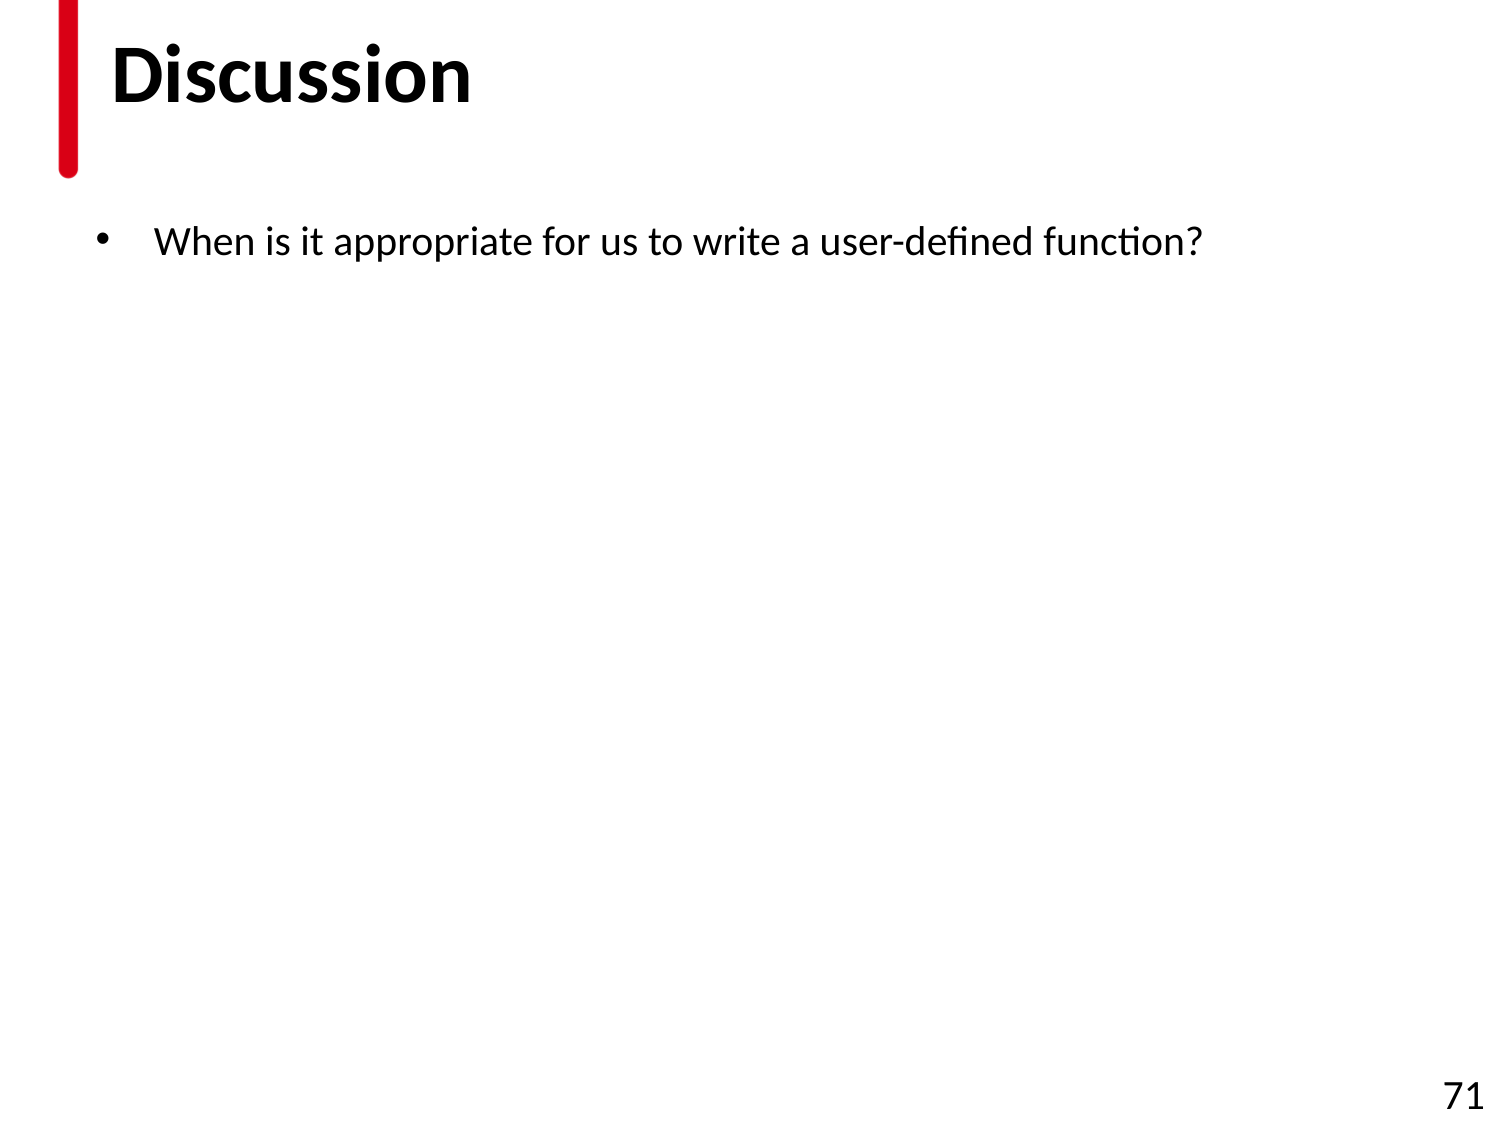

# Discussion
When is it appropriate for us to write a user-defined function?